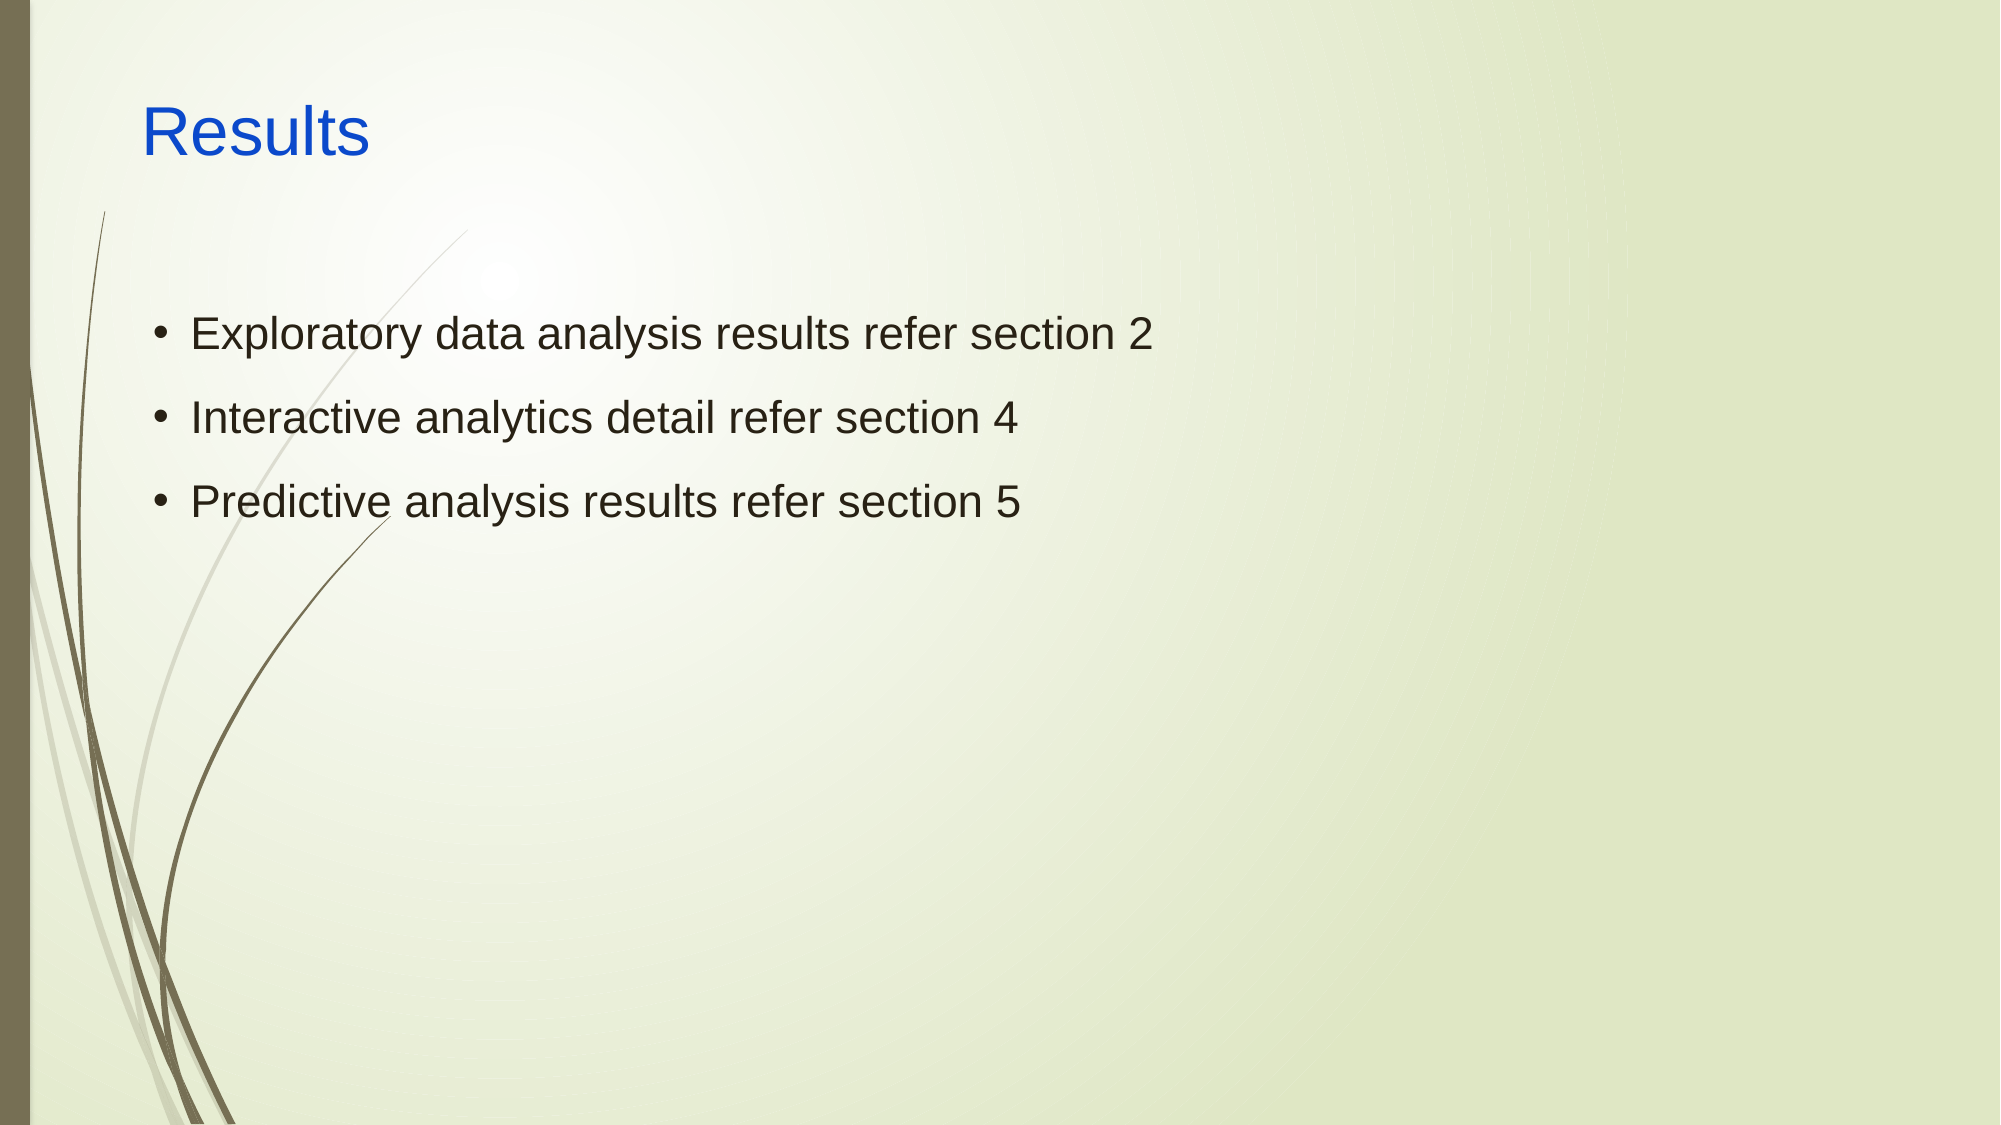

Results
Exploratory data analysis results refer section 2
Interactive analytics detail refer section 4
Predictive analysis results refer section 5